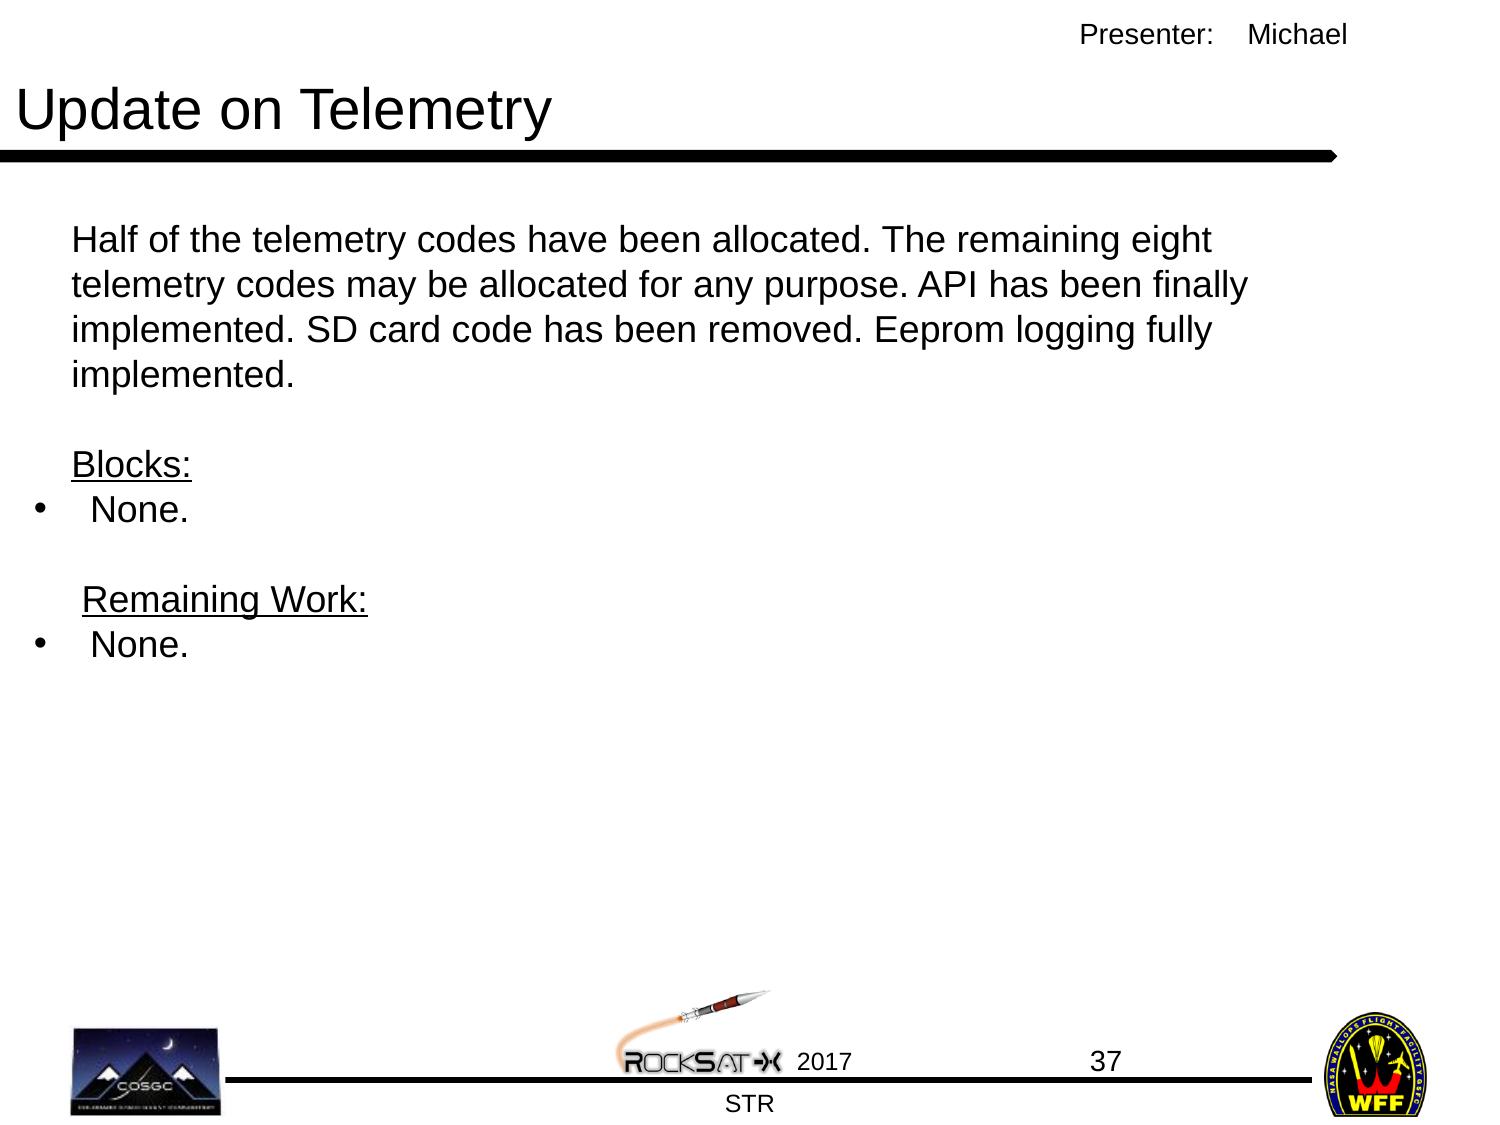

Michael

# Update on Telemetry
Half of the telemetry codes have been allocated. The remaining eight telemetry codes may be allocated for any purpose. API has been finally implemented. SD card code has been removed. Eeprom logging fully implemented.
Blocks:
None.

Remaining Work:
None.
37